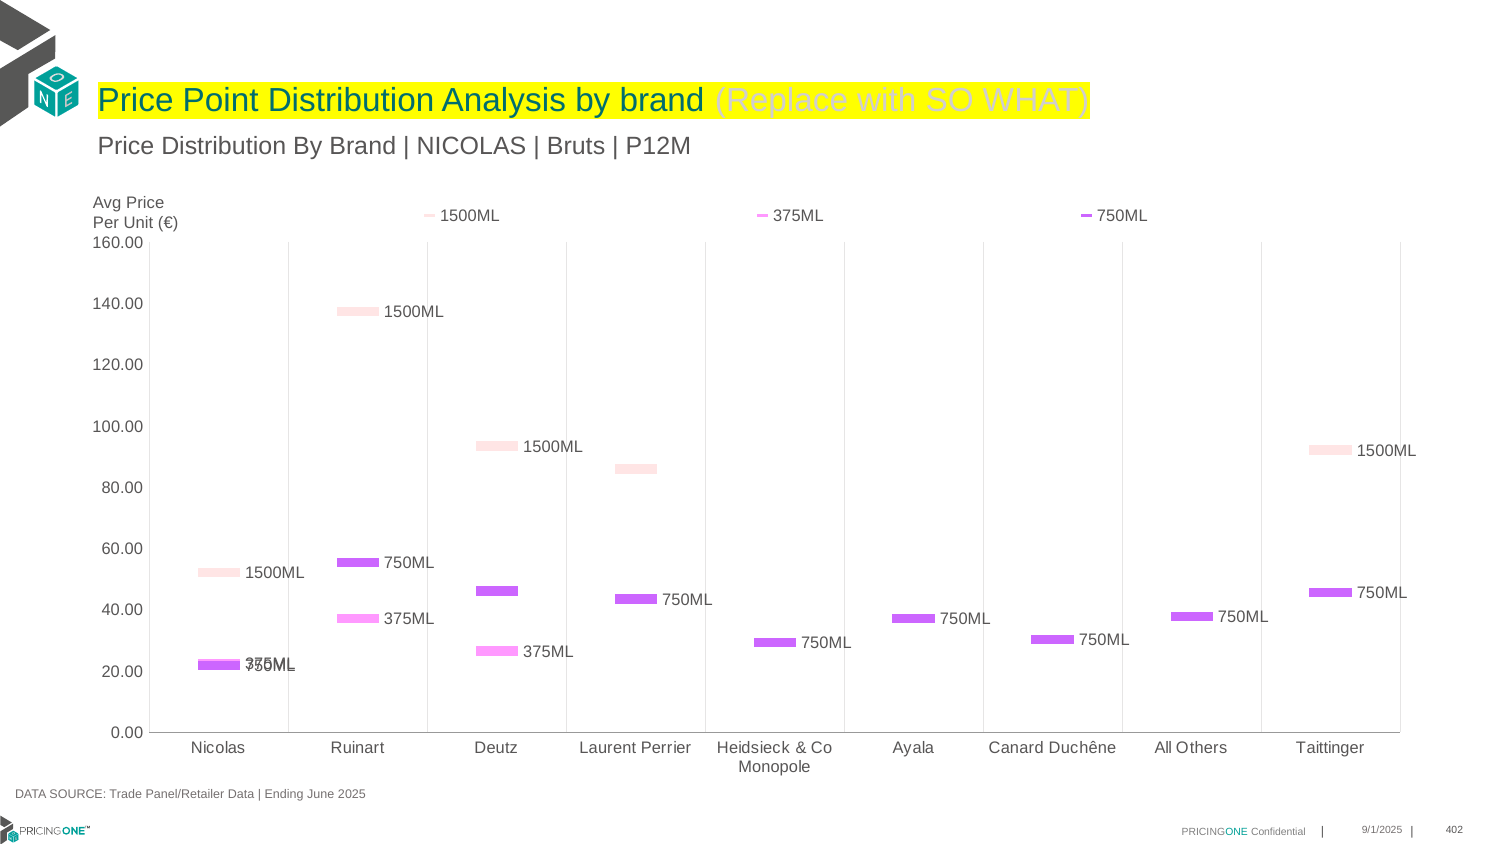

# Price Point Distribution Analysis by brand (Replace with SO WHAT)
Price Distribution By Brand | NICOLAS | Bruts | P12M

### Chart

| Category | 1500ML | 375ML | 750ML |
|---|---|---|---|
| Nicolas | 52.0619 | 22.4448 | 21.8333 |
| Ruinart | 137.3159 | 37.0644 | 55.4539 |
| Deutz | 93.356 | 26.4323 | 46.0619 |
| Laurent Perrier | 85.8625 | None | 43.4064 |
| Heidsieck & Co Monopole | None | None | 29.2662 |
| Ayala | None | None | 37.1674 |
| Canard Duchêne | None | None | 30.2831 |
| All Others | None | None | 37.7566 |
| Taittinger | 92.0349 | None | 45.492 |
Avg Price
Per Unit (€)
DATA SOURCE: Trade Panel/Retailer Data | Ending June 2025
9/1/2025
402